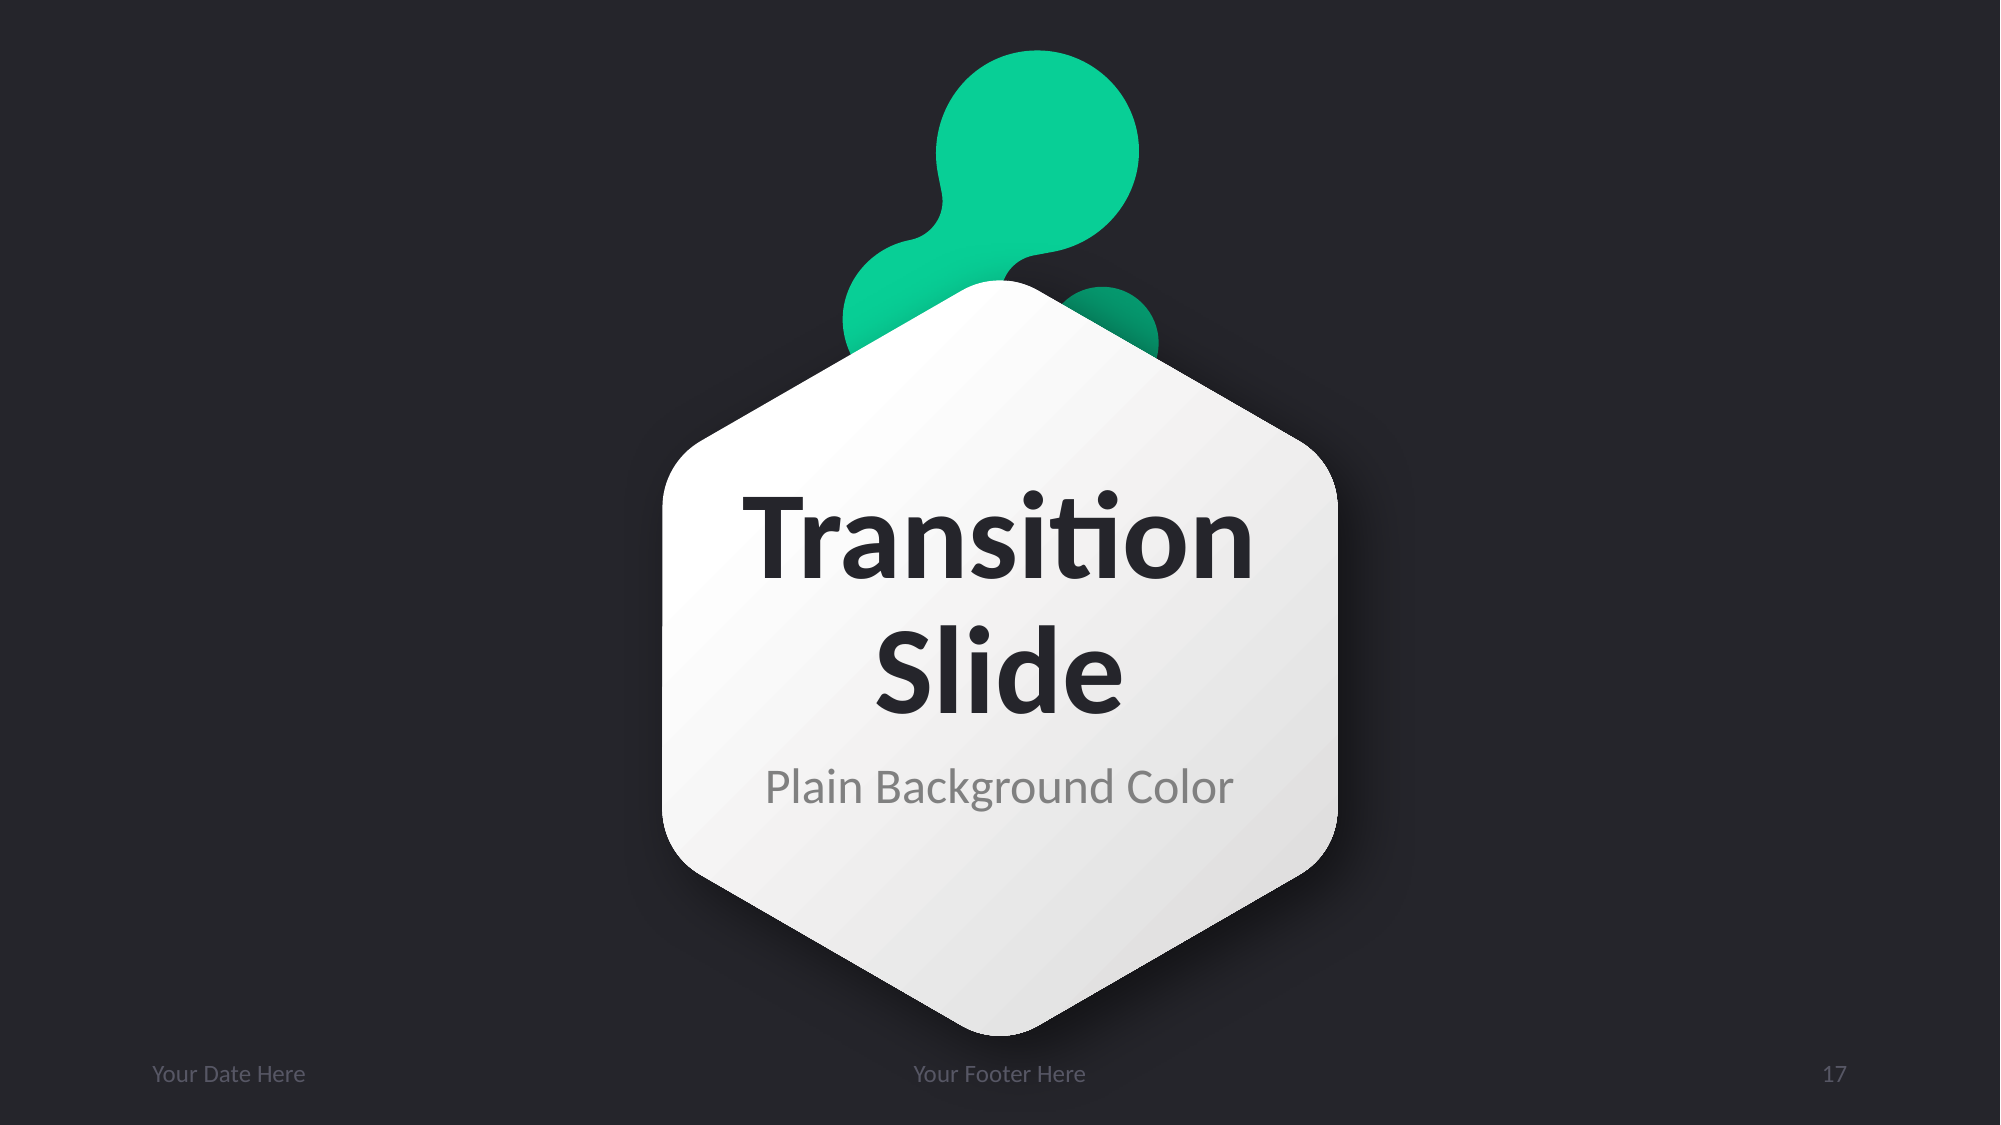

# Transition Slide
Plain Background Color
Your Date Here
Your Footer Here
17